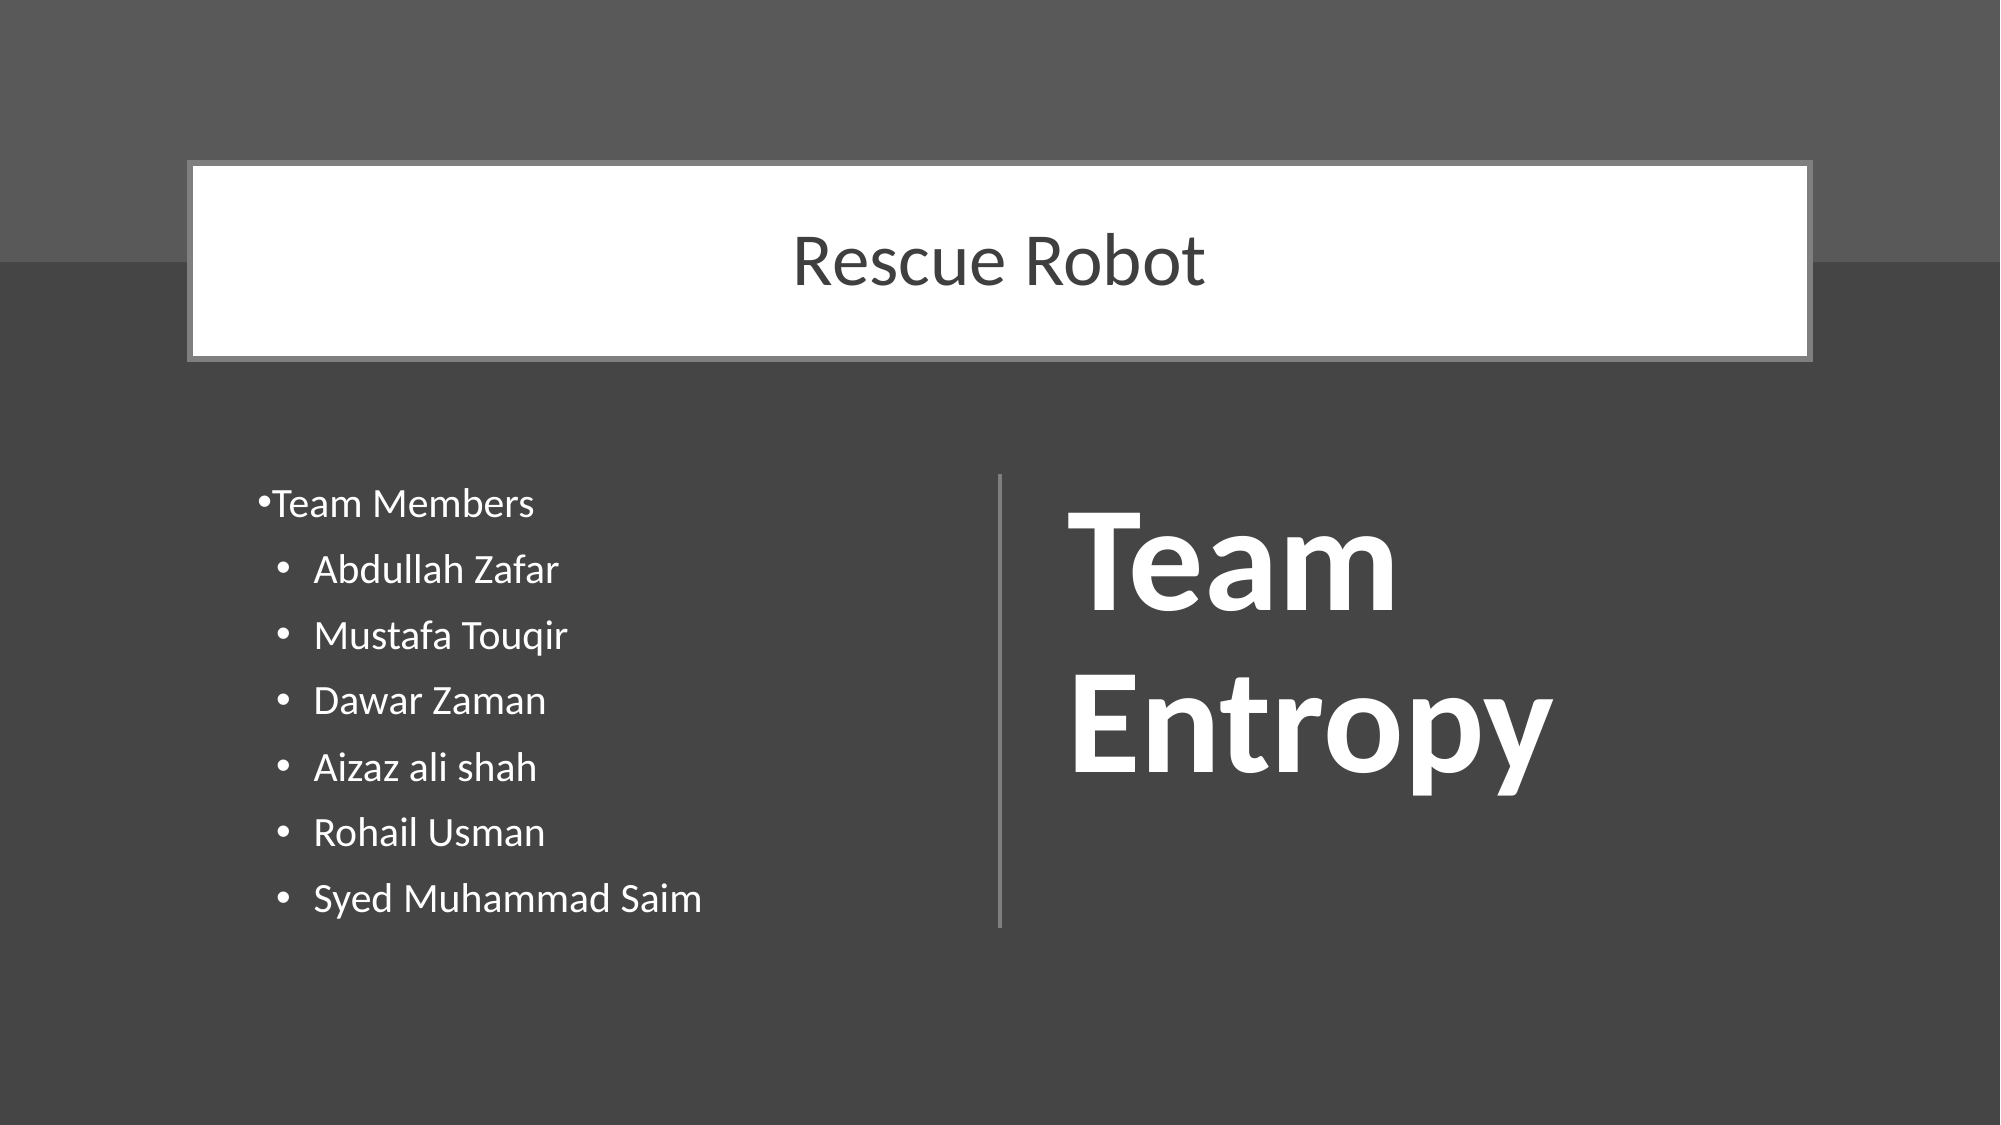

# Rescue Robot
Team Members
Abdullah Zafar
Mustafa Touqir
Dawar Zaman
Aizaz ali shah
Rohail Usman
Syed Muhammad Saim
Team Entropy